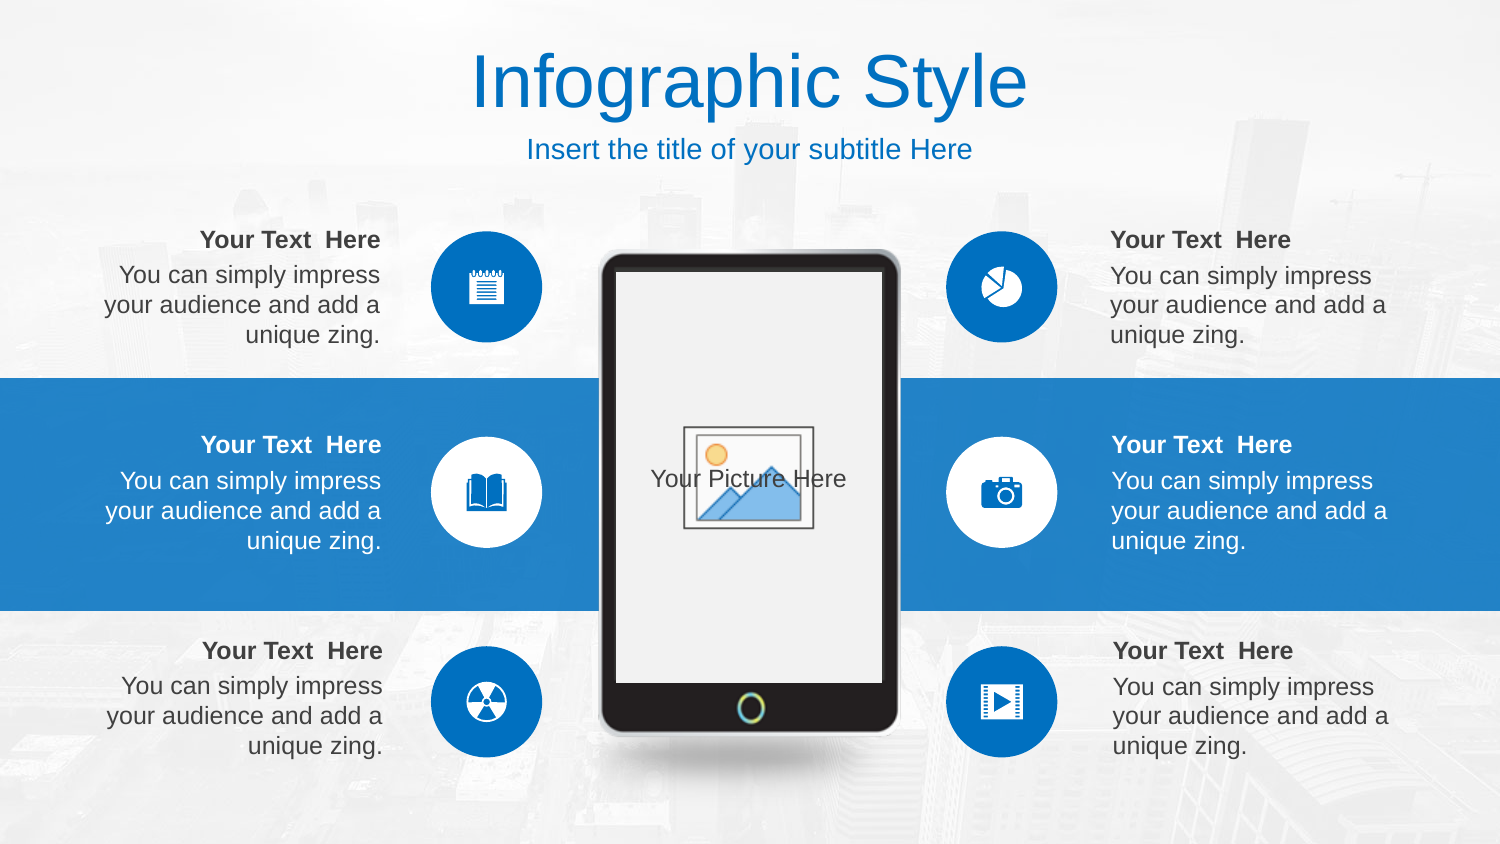

Infographic Style
Insert the title of your subtitle Here
Your Text  Here
You can simply impress your audience and add a unique zing.
Your Text  Here
You can simply impress your audience and add a unique zing.

Your Text  Here
You can simply impress your audience and add a unique zing.
Your Text  Here
You can simply impress your audience and add a unique zing.

Your Text  Here
You can simply impress your audience and add a unique zing.
Your Text  Here
You can simply impress your audience and add a unique zing.